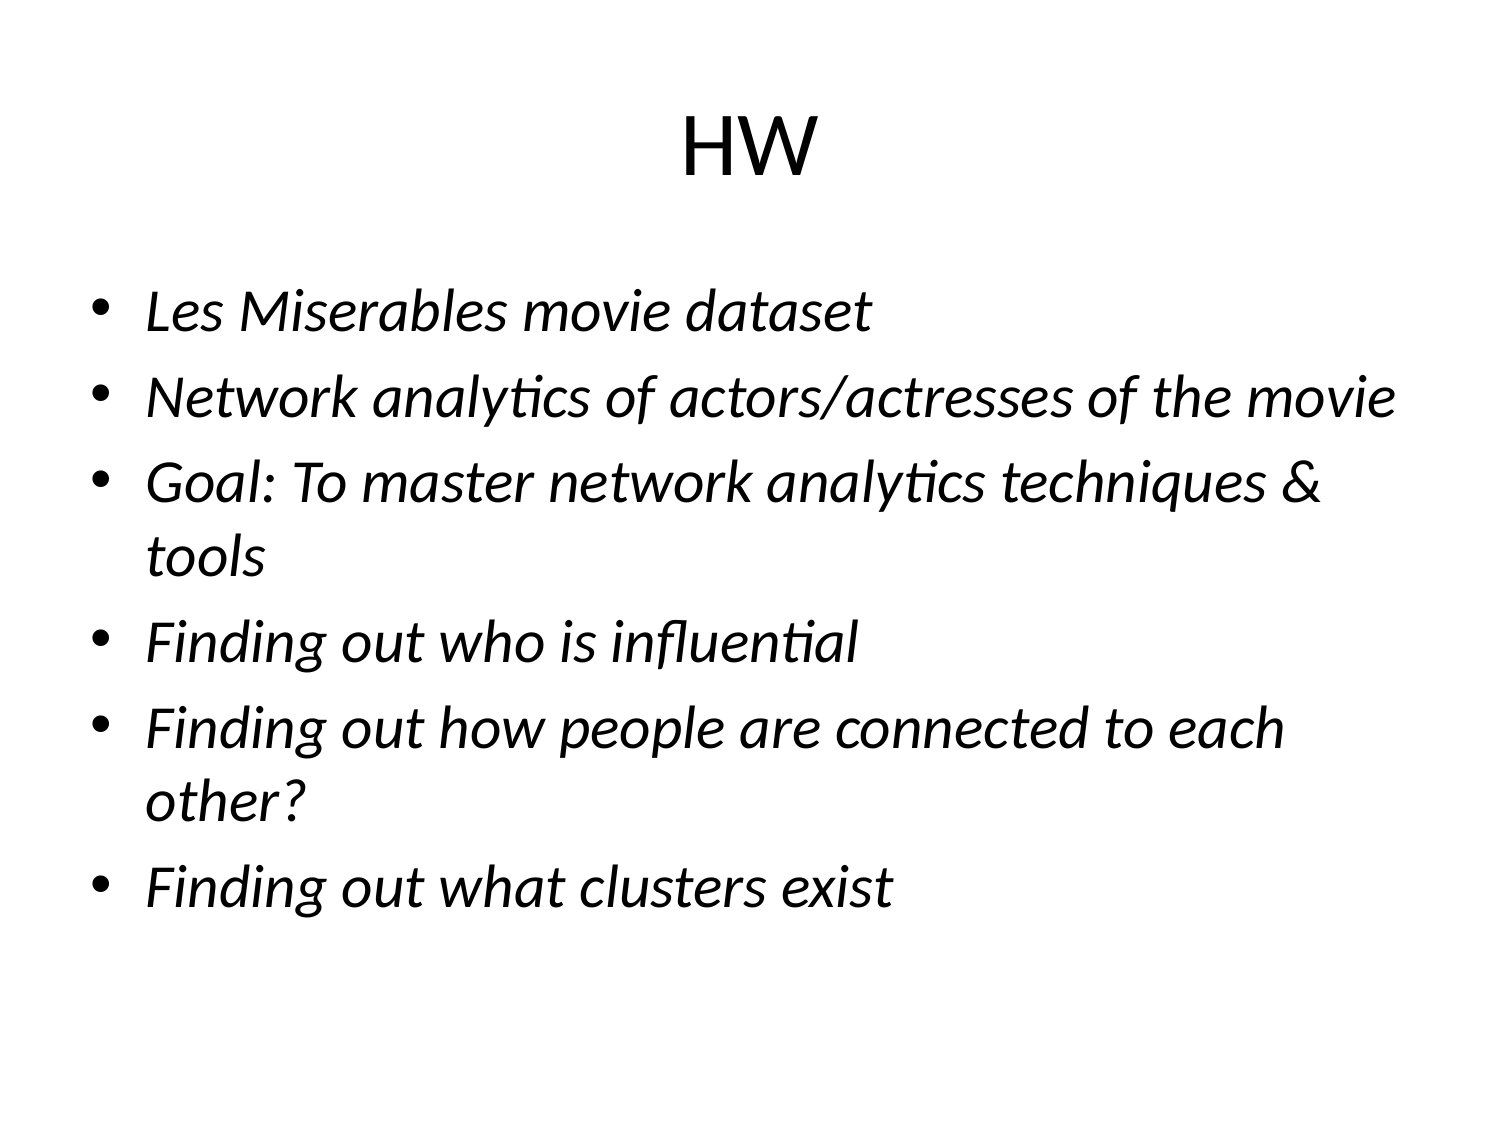

# HW
Les Miserables movie dataset
Network analytics of actors/actresses of the movie
Goal: To master network analytics techniques & tools
Finding out who is influential
Finding out how people are connected to each other?
Finding out what clusters exist